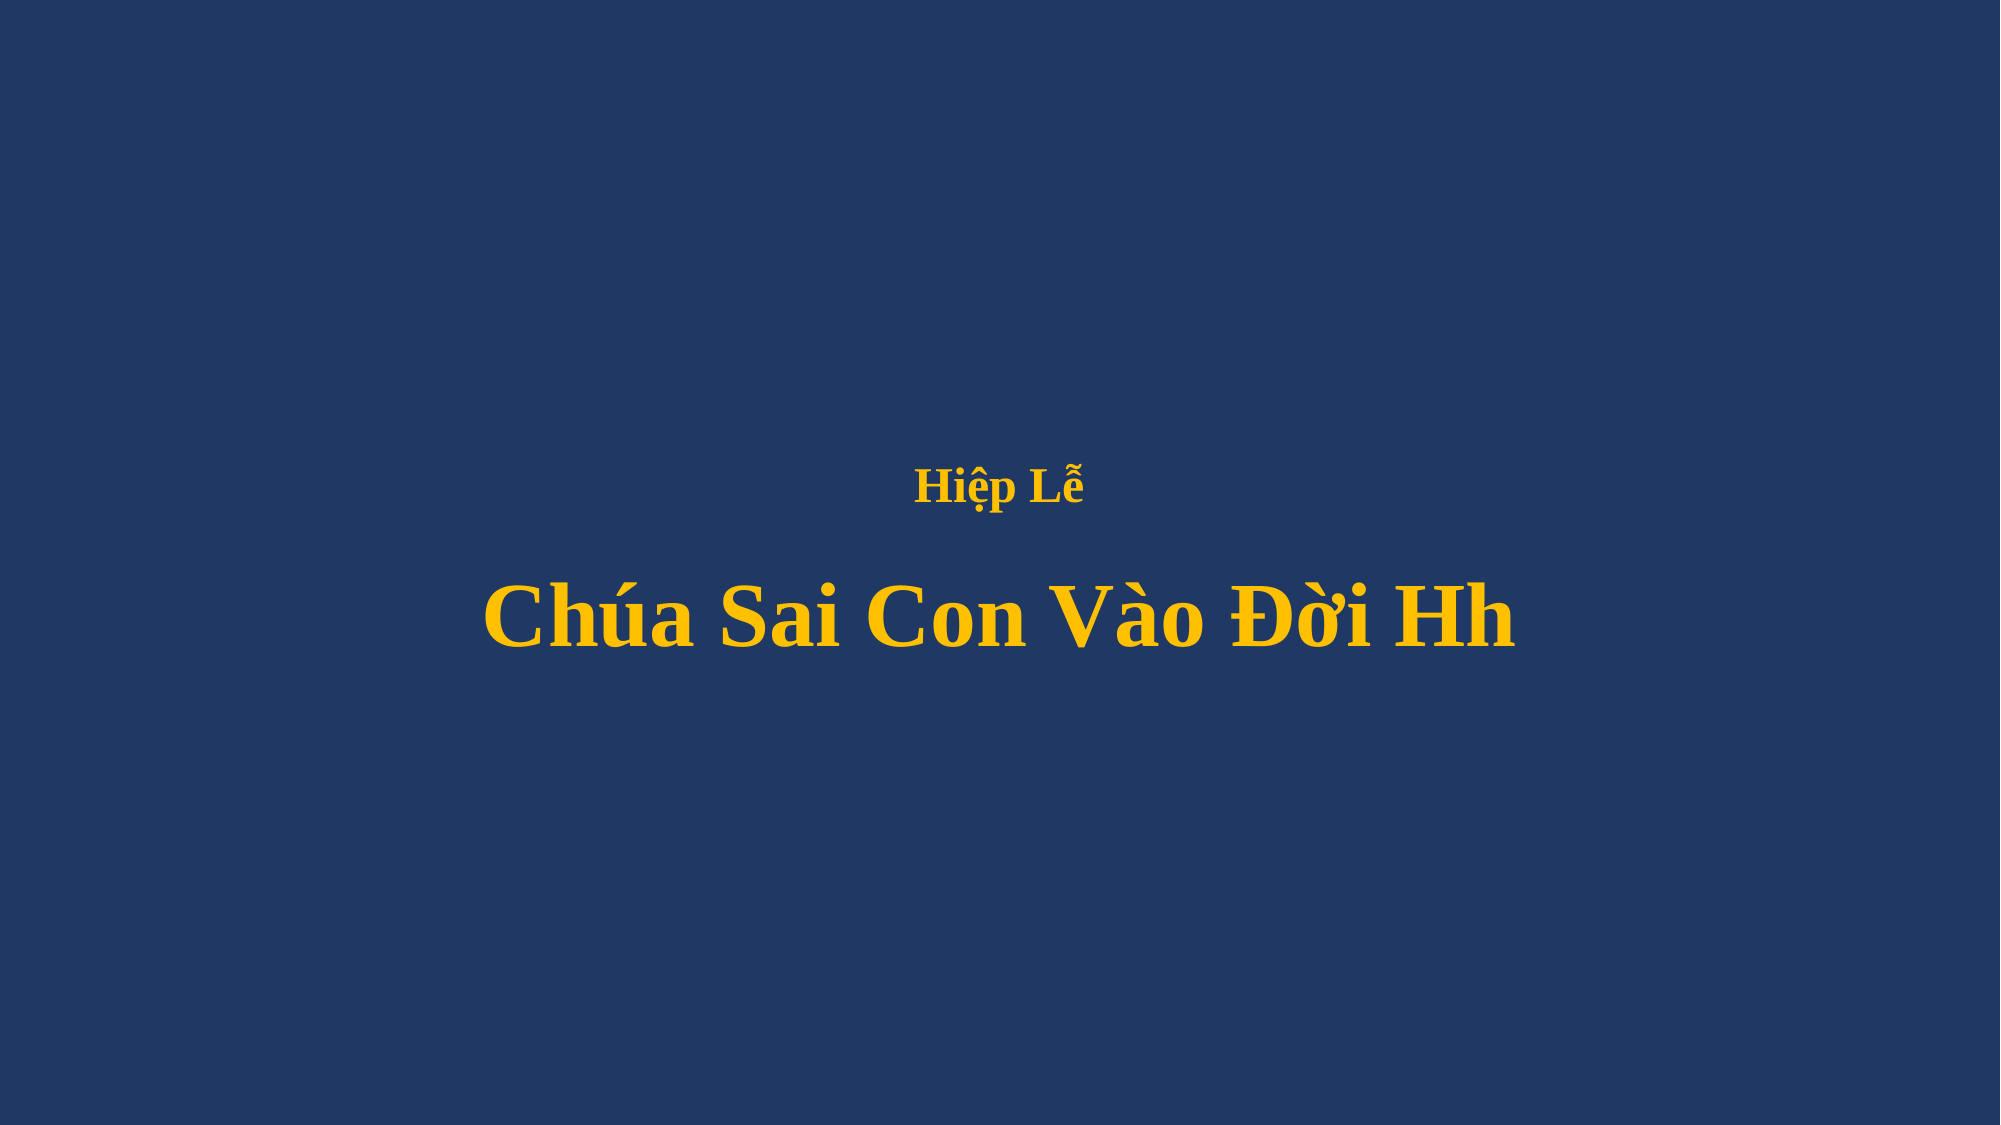

# Hiệp Lễ Chúa Sai Con Vào Đời Hh